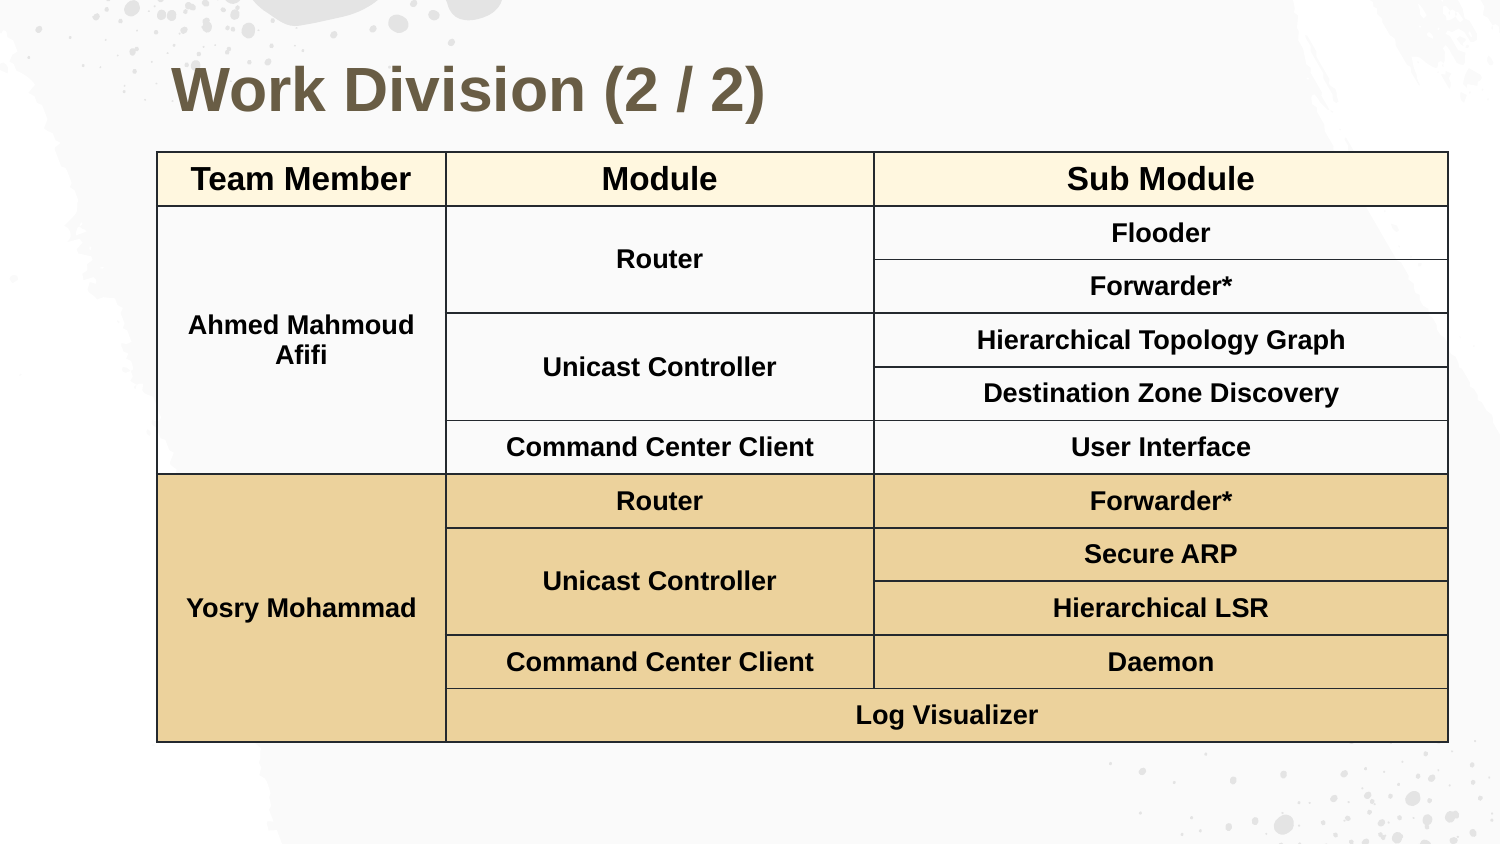

# Work Division (2 / 2)
| Team Member | Module | Sub Module |
| --- | --- | --- |
| Ahmed Mahmoud Afifi | Router | Flooder |
|  |  | Forwarder\* |
|  | Unicast Controller | Hierarchical Topology Graph |
|  |  | Destination Zone Discovery |
|  | Command Center Client | User Interface |
| Yosry Mohammad | Router | Forwarder\* |
|  | Unicast Controller | Secure ARP |
|  |  | Hierarchical LSR |
|  | Command Center Client | Daemon |
|  | Log Visualizer |  |